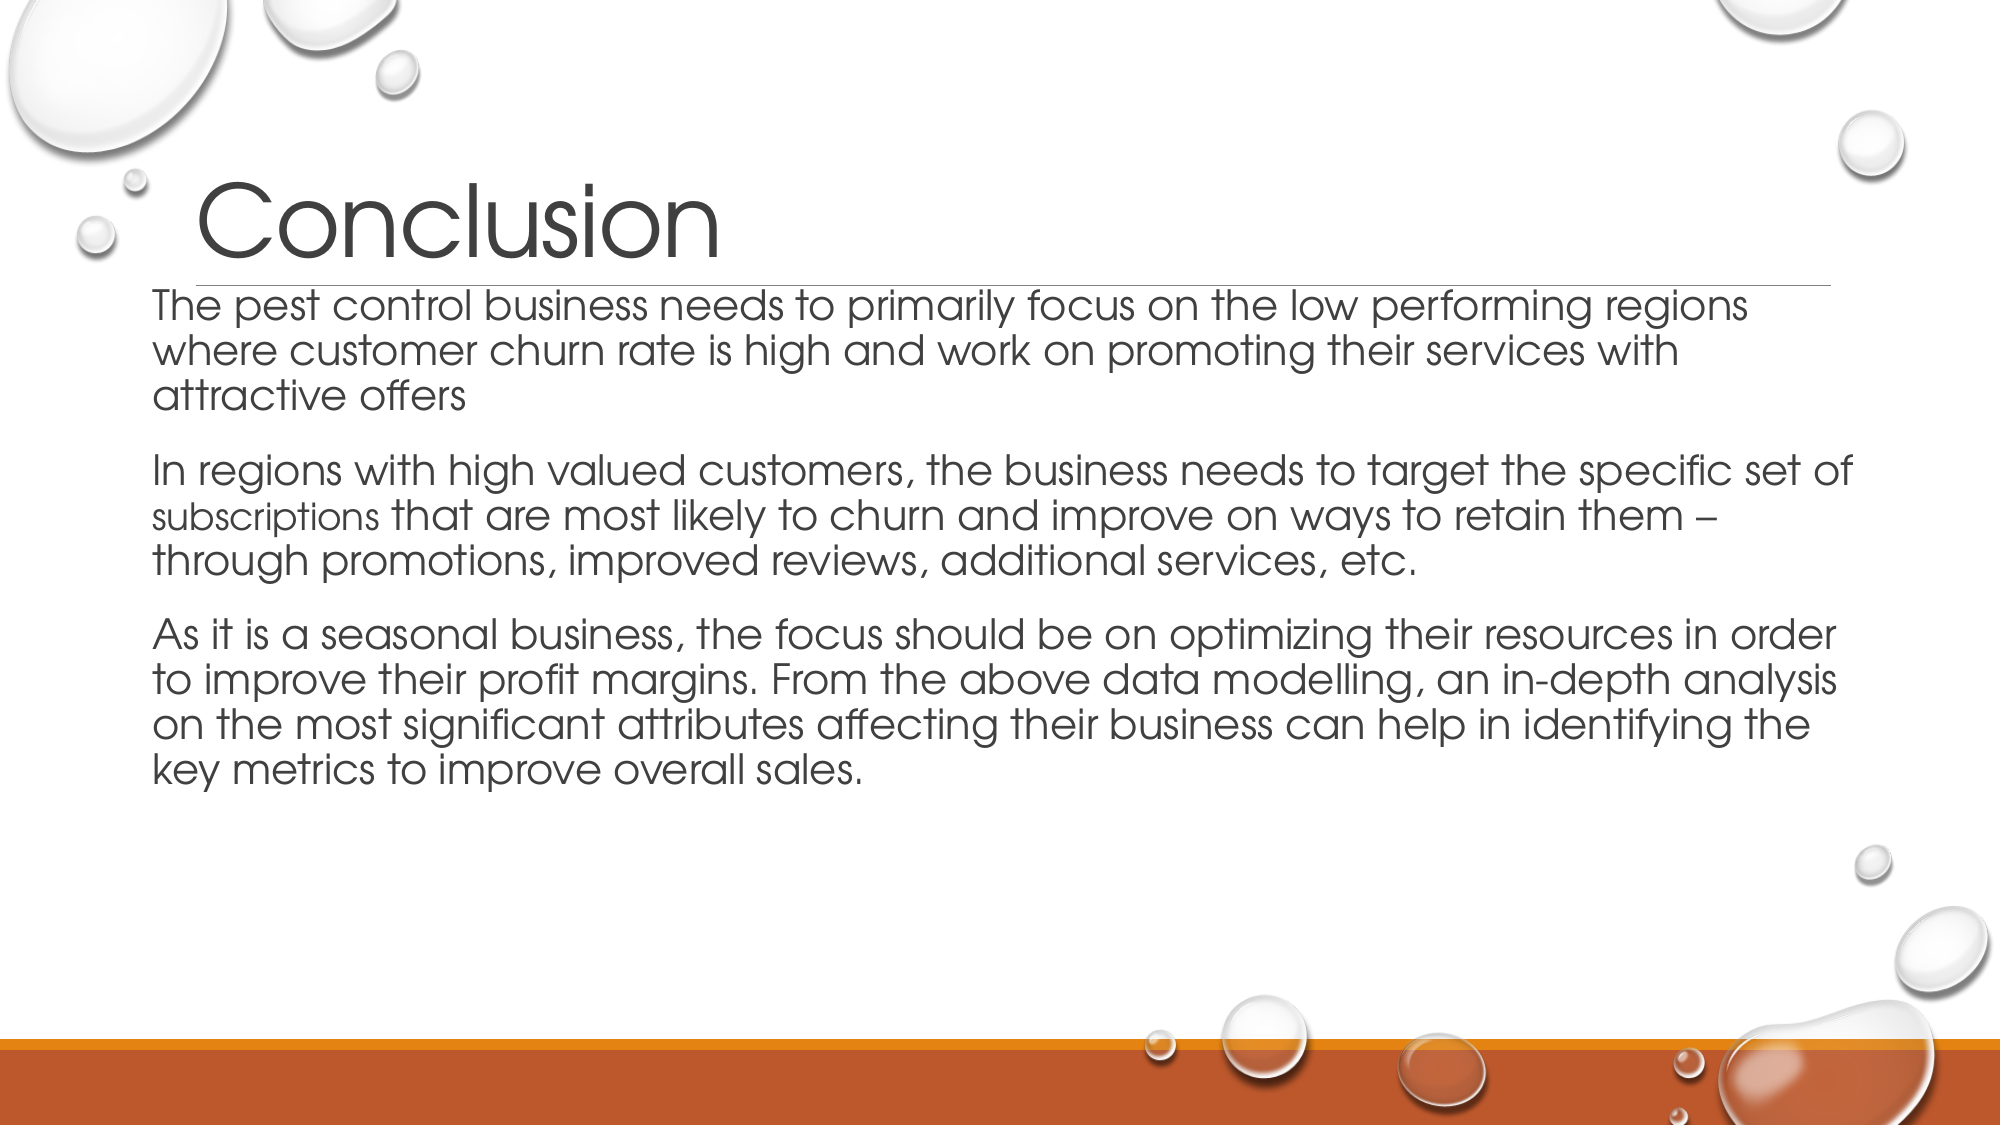

# Conclusion
The pest control business needs to primarily focus on the low performing regions where customer churn rate is high and work on promoting their services with attractive offers
In regions with high valued customers, the business needs to target the specific set of subscriptions that are most likely to churn and improve on ways to retain them – through promotions, improved reviews, additional services, etc.
As it is a seasonal business, the focus should be on optimizing their resources in order to improve their profit margins. From the above data modelling, an in-depth analysis on the most significant attributes affecting their business can help in identifying the key metrics to improve overall sales.